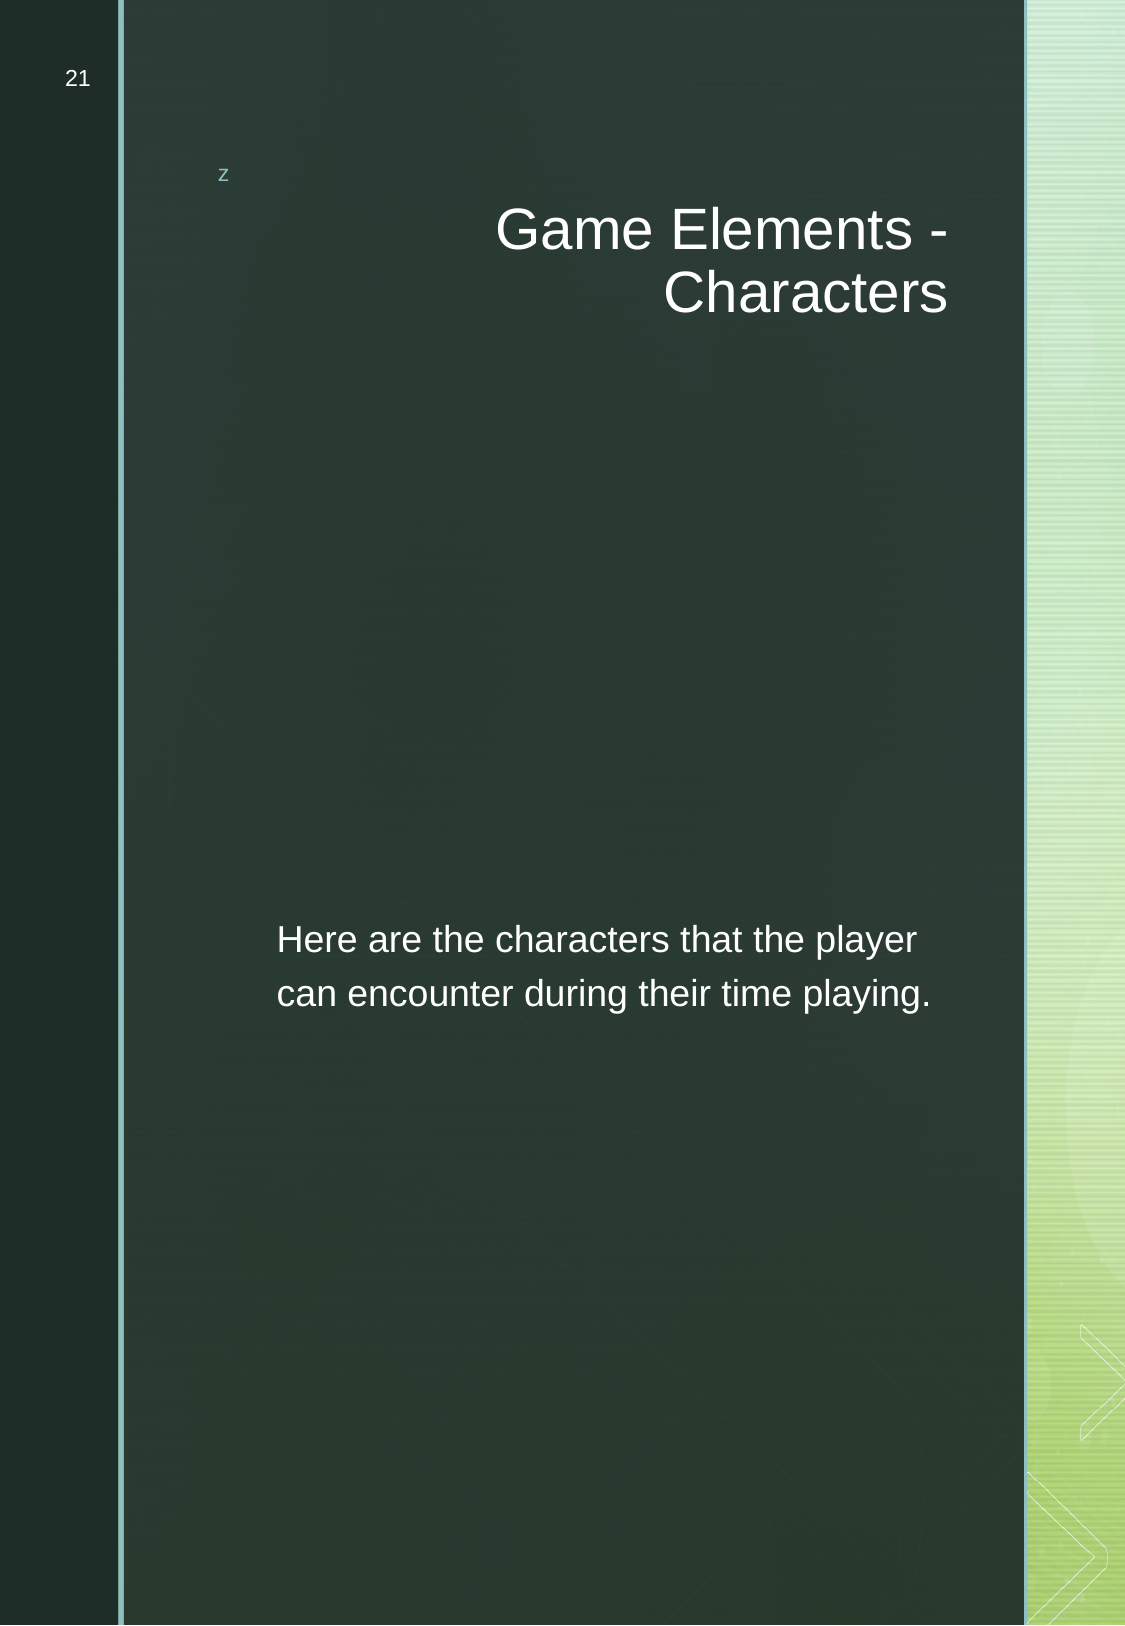

21
# Game Elements - Characters
Here are the characters that the player can encounter during their time playing.